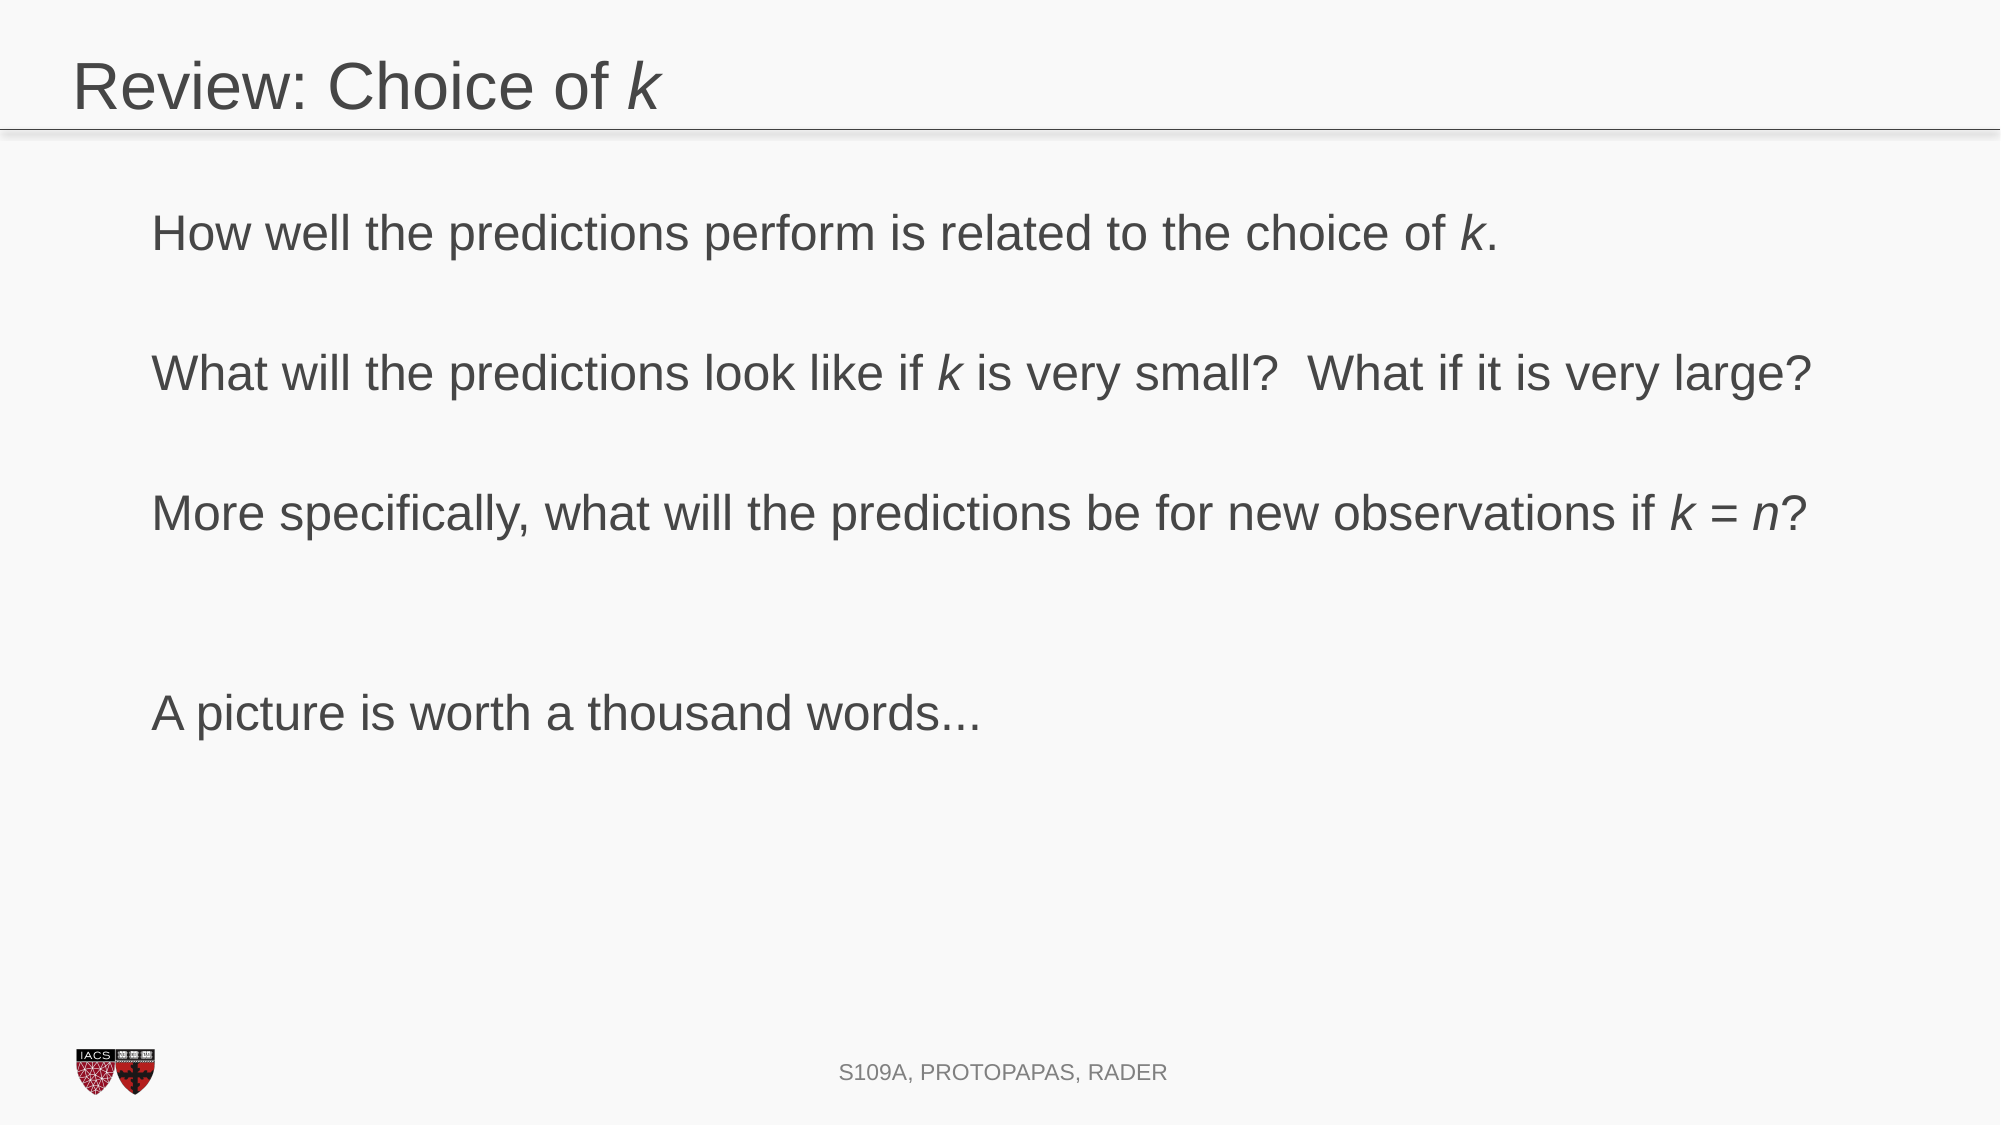

# Review: Choice of k
How well the predictions perform is related to the choice of k.

What will the predictions look like if k is very small?  What if it is very large?

More specifically, what will the predictions be for new observations if k = n?

A picture is worth a thousand words...